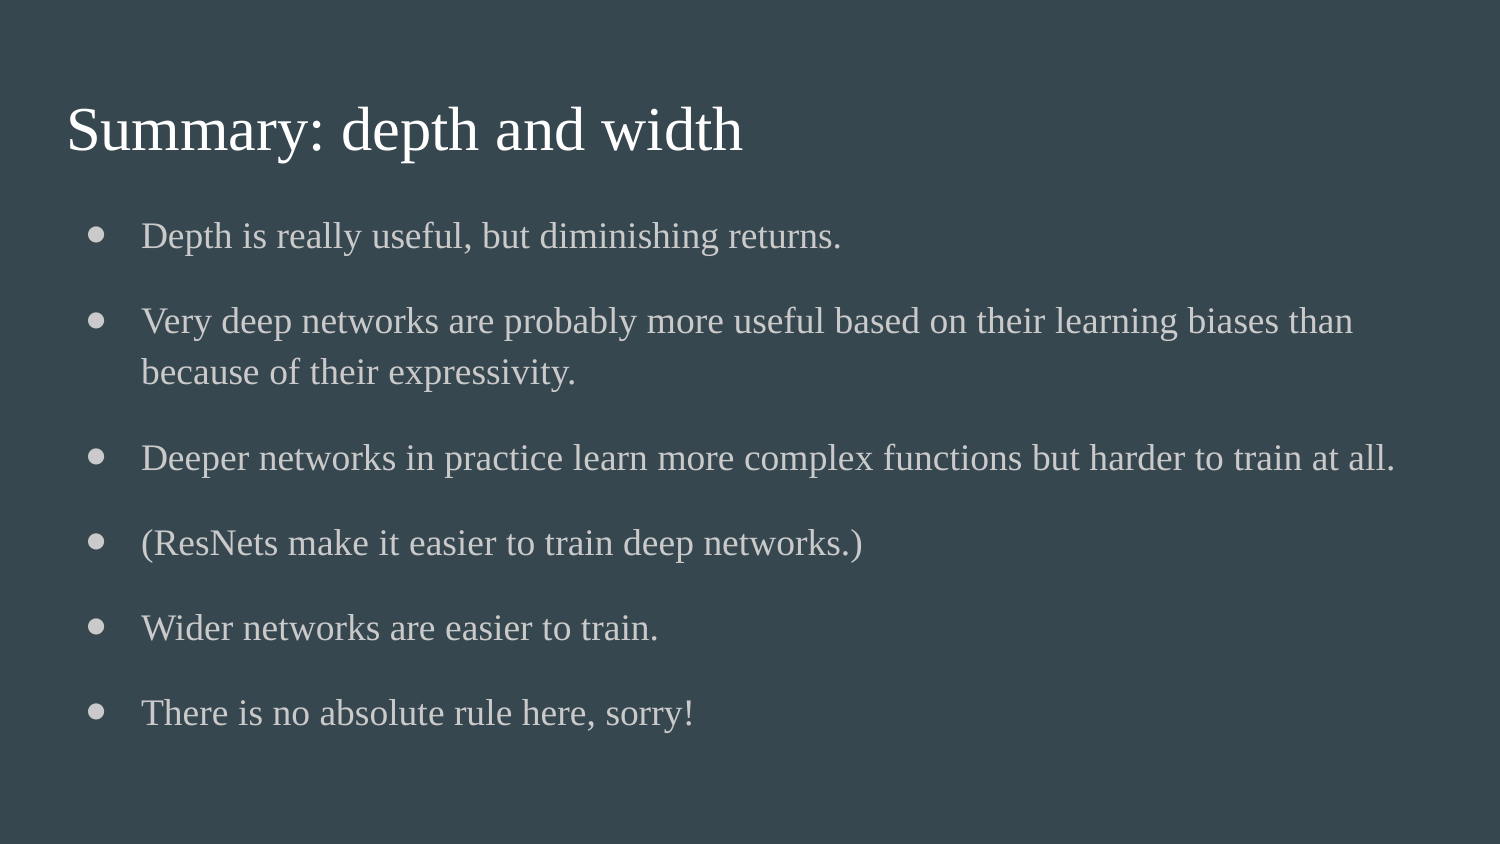

# Summary: depth and width
Depth is really useful, but diminishing returns.
Very deep networks are probably more useful based on their learning biases than because of their expressivity.
Deeper networks in practice learn more complex functions but harder to train at all.
(ResNets make it easier to train deep networks.)
Wider networks are easier to train.
There is no absolute rule here, sorry!